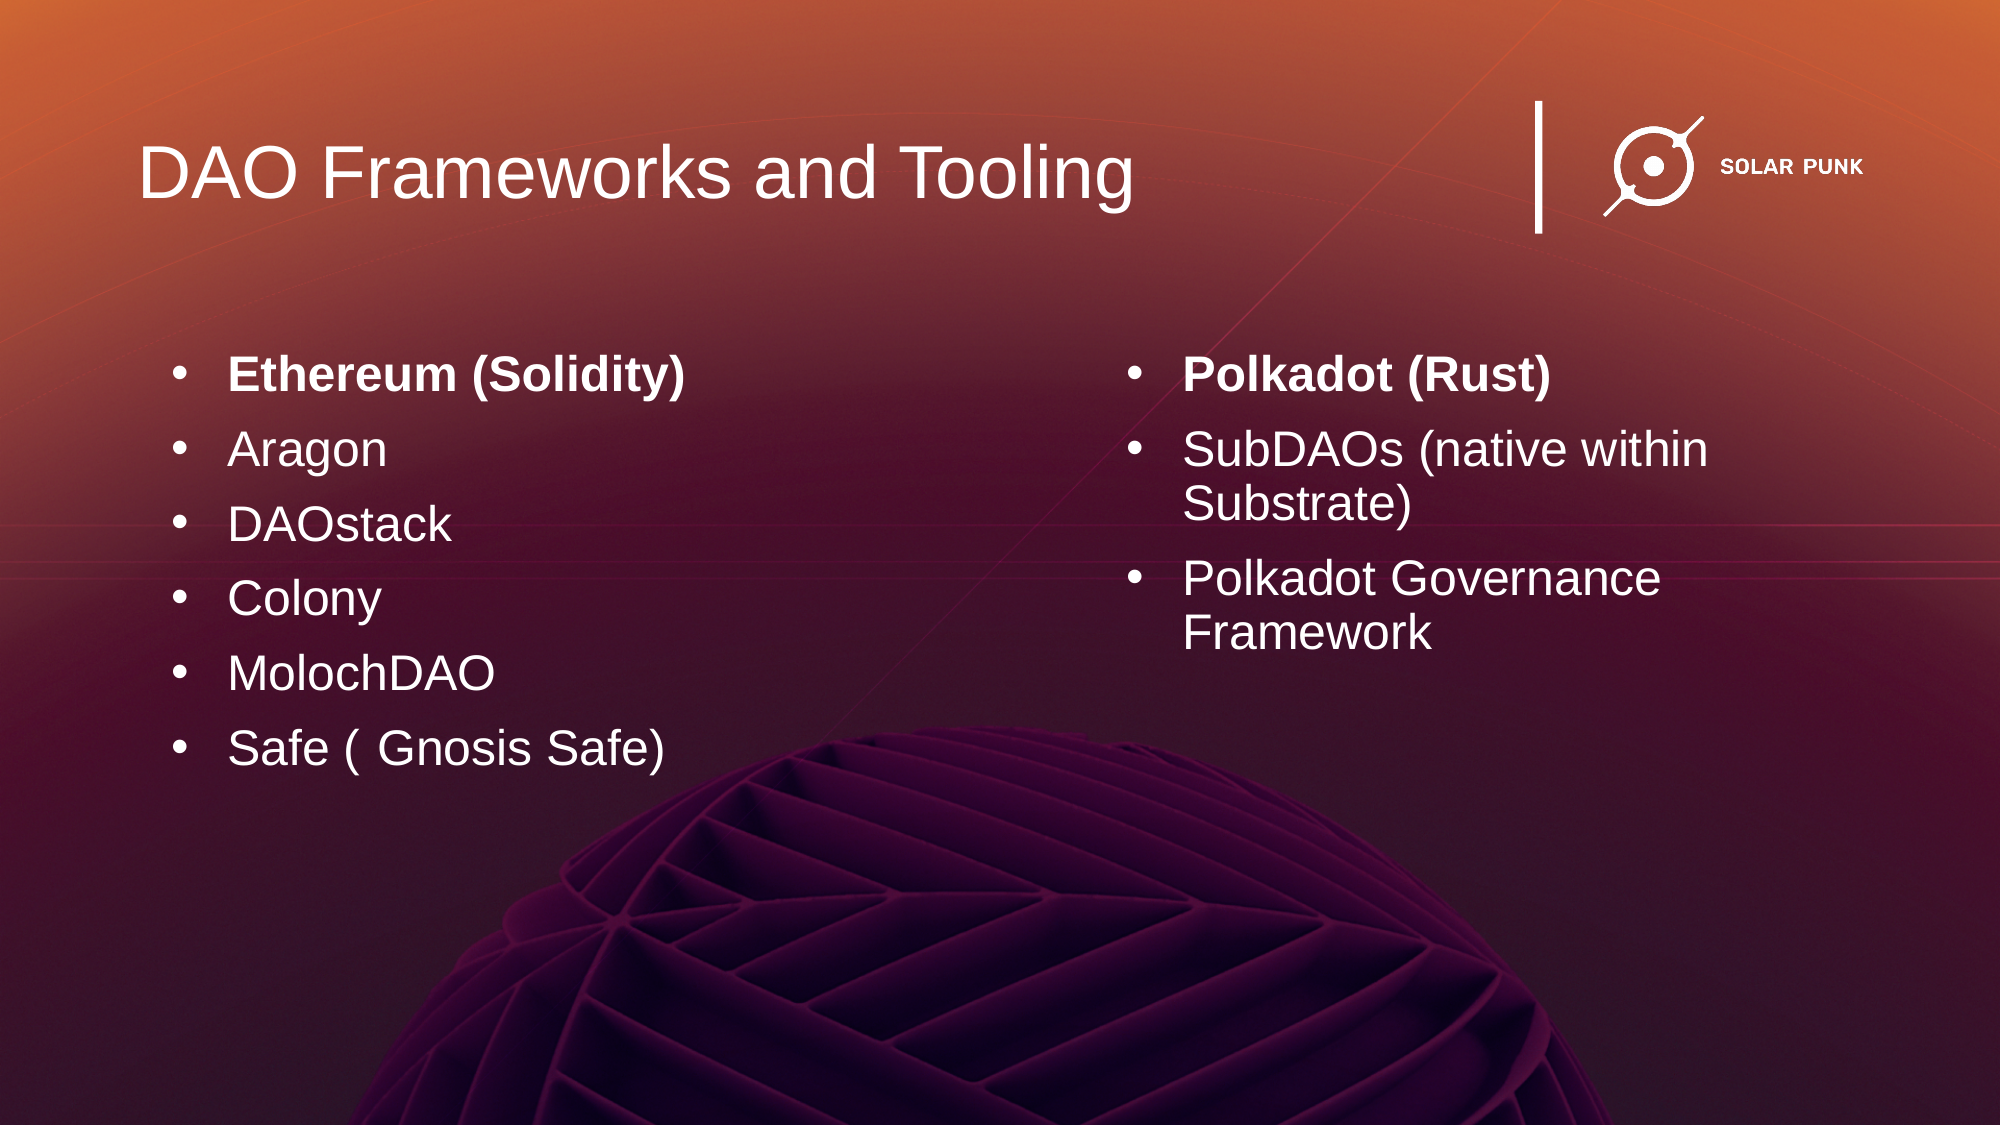

DAO Frameworks and Tooling
Ethereum (Solidity)
Aragon
DAOstack
Colony
MolochDAO
Safe (	Gnosis Safe)
Polkadot (Rust)
SubDAOs (native within Substrate)
Polkadot Governance Framework